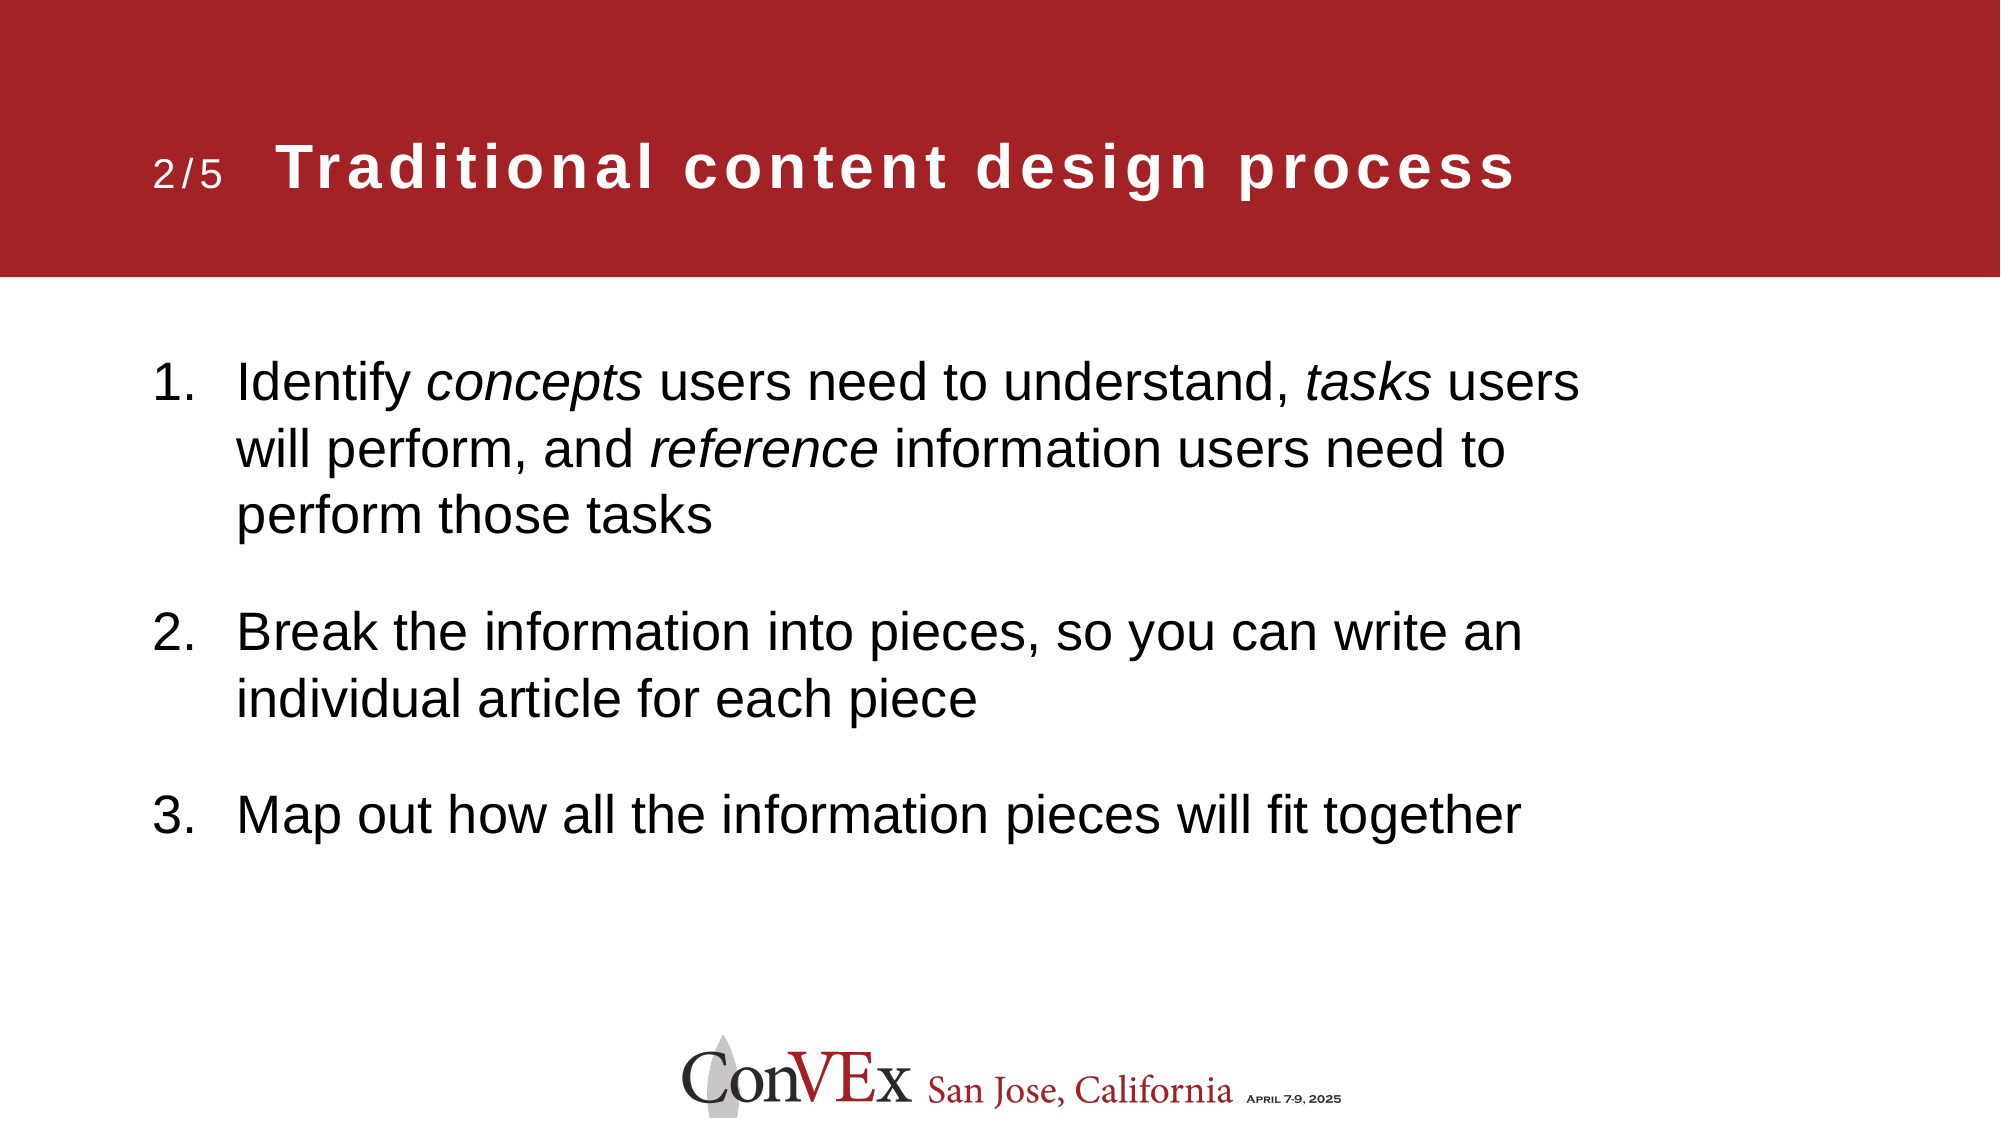

# 2/5  Traditional content design process
Identify concepts users need to understand, tasks users will perform, and reference information users need to perform those tasks
Break the information into pieces, so you can write an individual article for each piece
Map out how all the information pieces will fit together